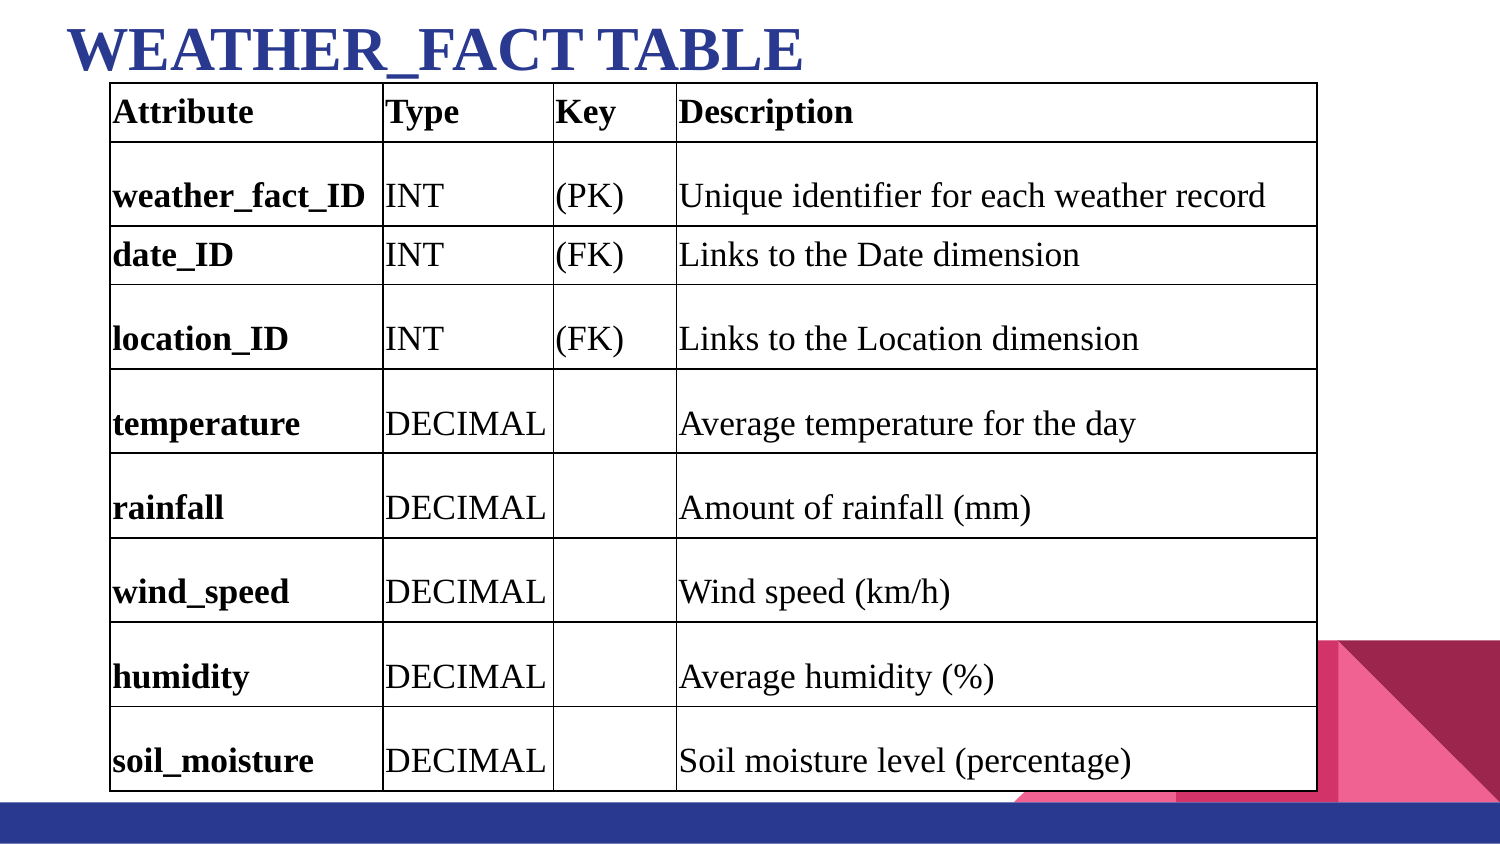

# WEATHER_FACT TABLE

| Attribute | Type | Key | Description |
| --- | --- | --- | --- |
| weather\_fact\_ID | INT | (PK) | Unique identifier for each weather record |
| date\_ID | INT | (FK) | Links to the Date dimension |
| location\_ID | INT | (FK) | Links to the Location dimension |
| temperature | DECIMAL |  | Average temperature for the day |
| rainfall | DECIMAL |  | Amount of rainfall (mm) |
| wind\_speed | DECIMAL |  | Wind speed (km/h) |
| humidity | DECIMAL |  | Average humidity (%) |
| soil\_moisture | DECIMAL |  | Soil moisture level (percentage) |